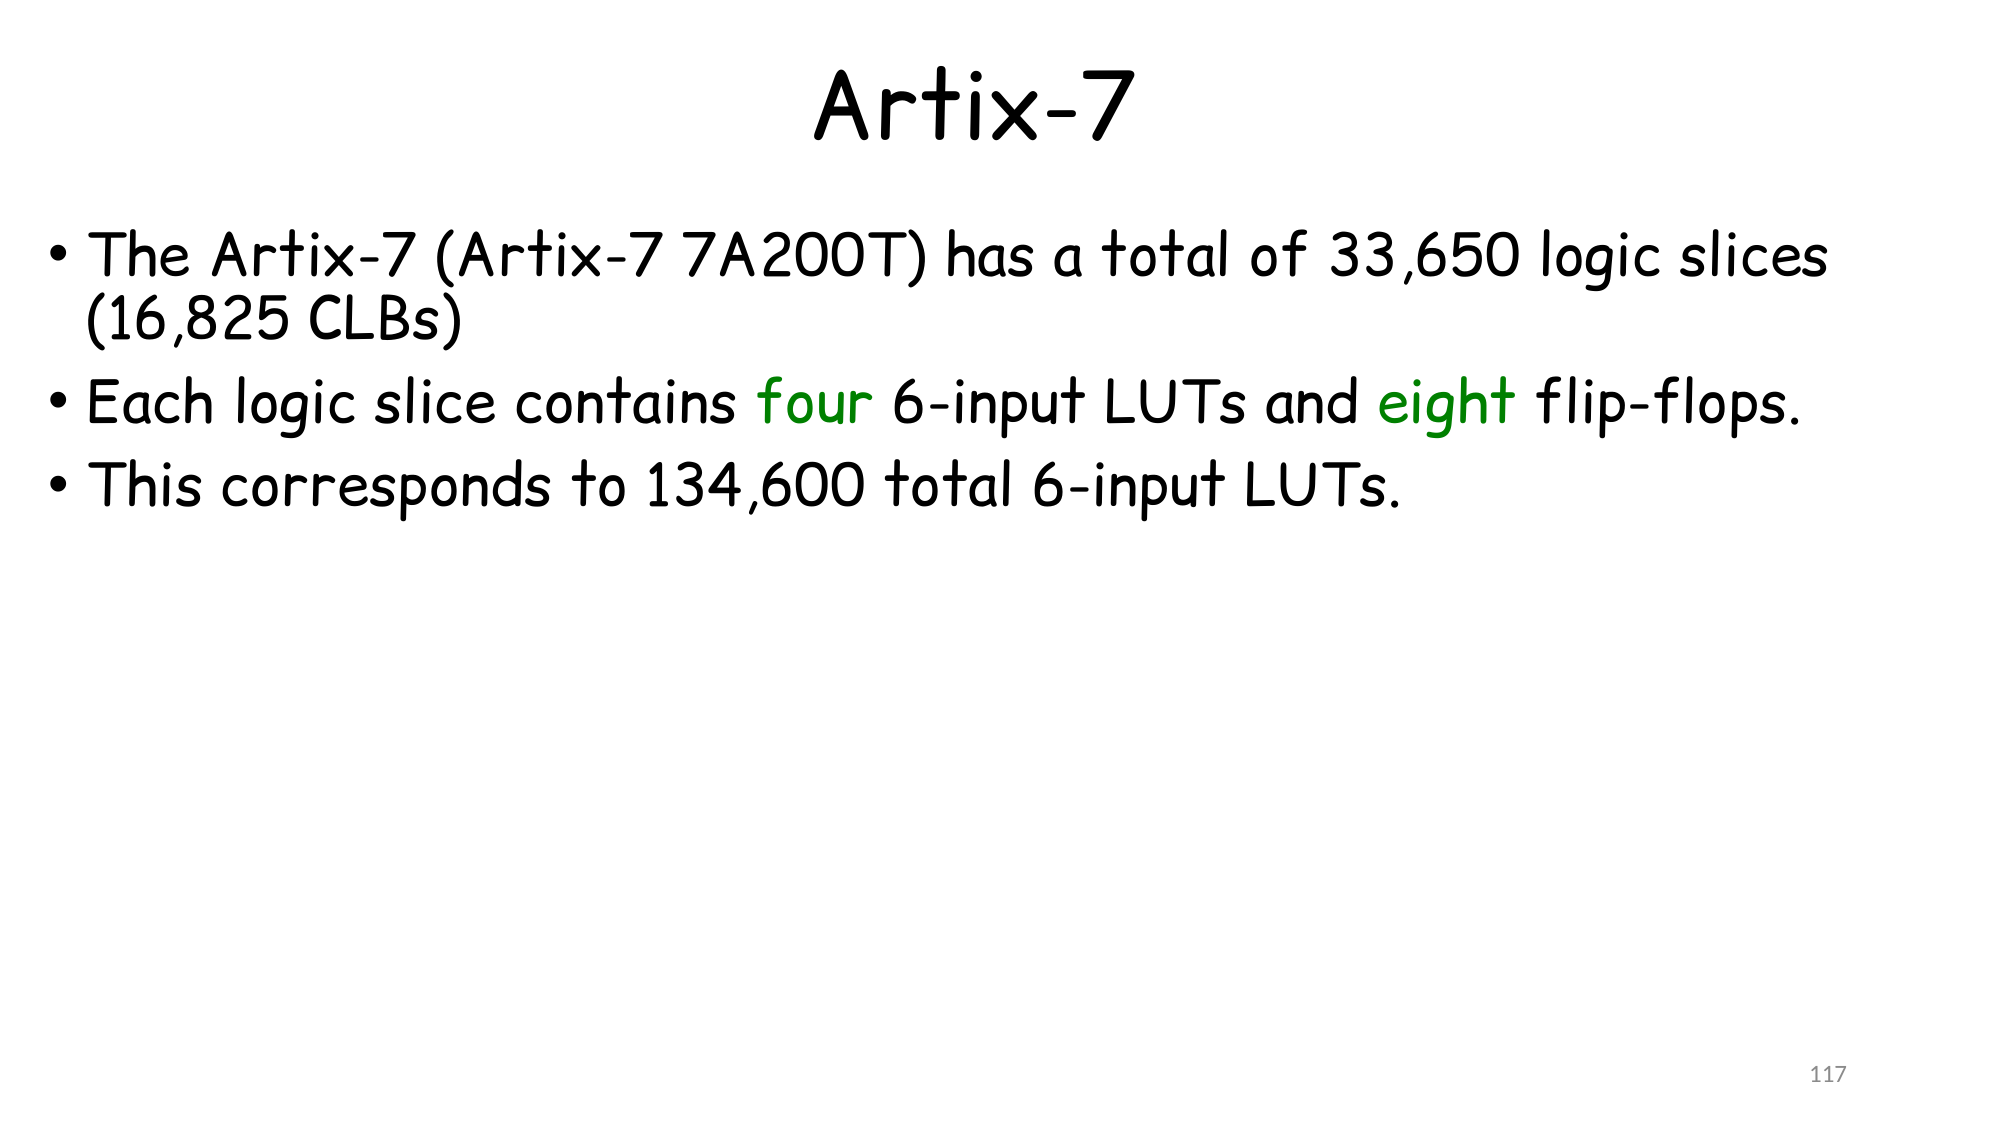

# Artix-7
The Artix-7 (Artix-7 7A200T) has a total of 33,650 logic slices (16,825 CLBs)
Each logic slice contains four 6-input LUTs and eight flip-flops.
This corresponds to 134,600 total 6-input LUTs.
117